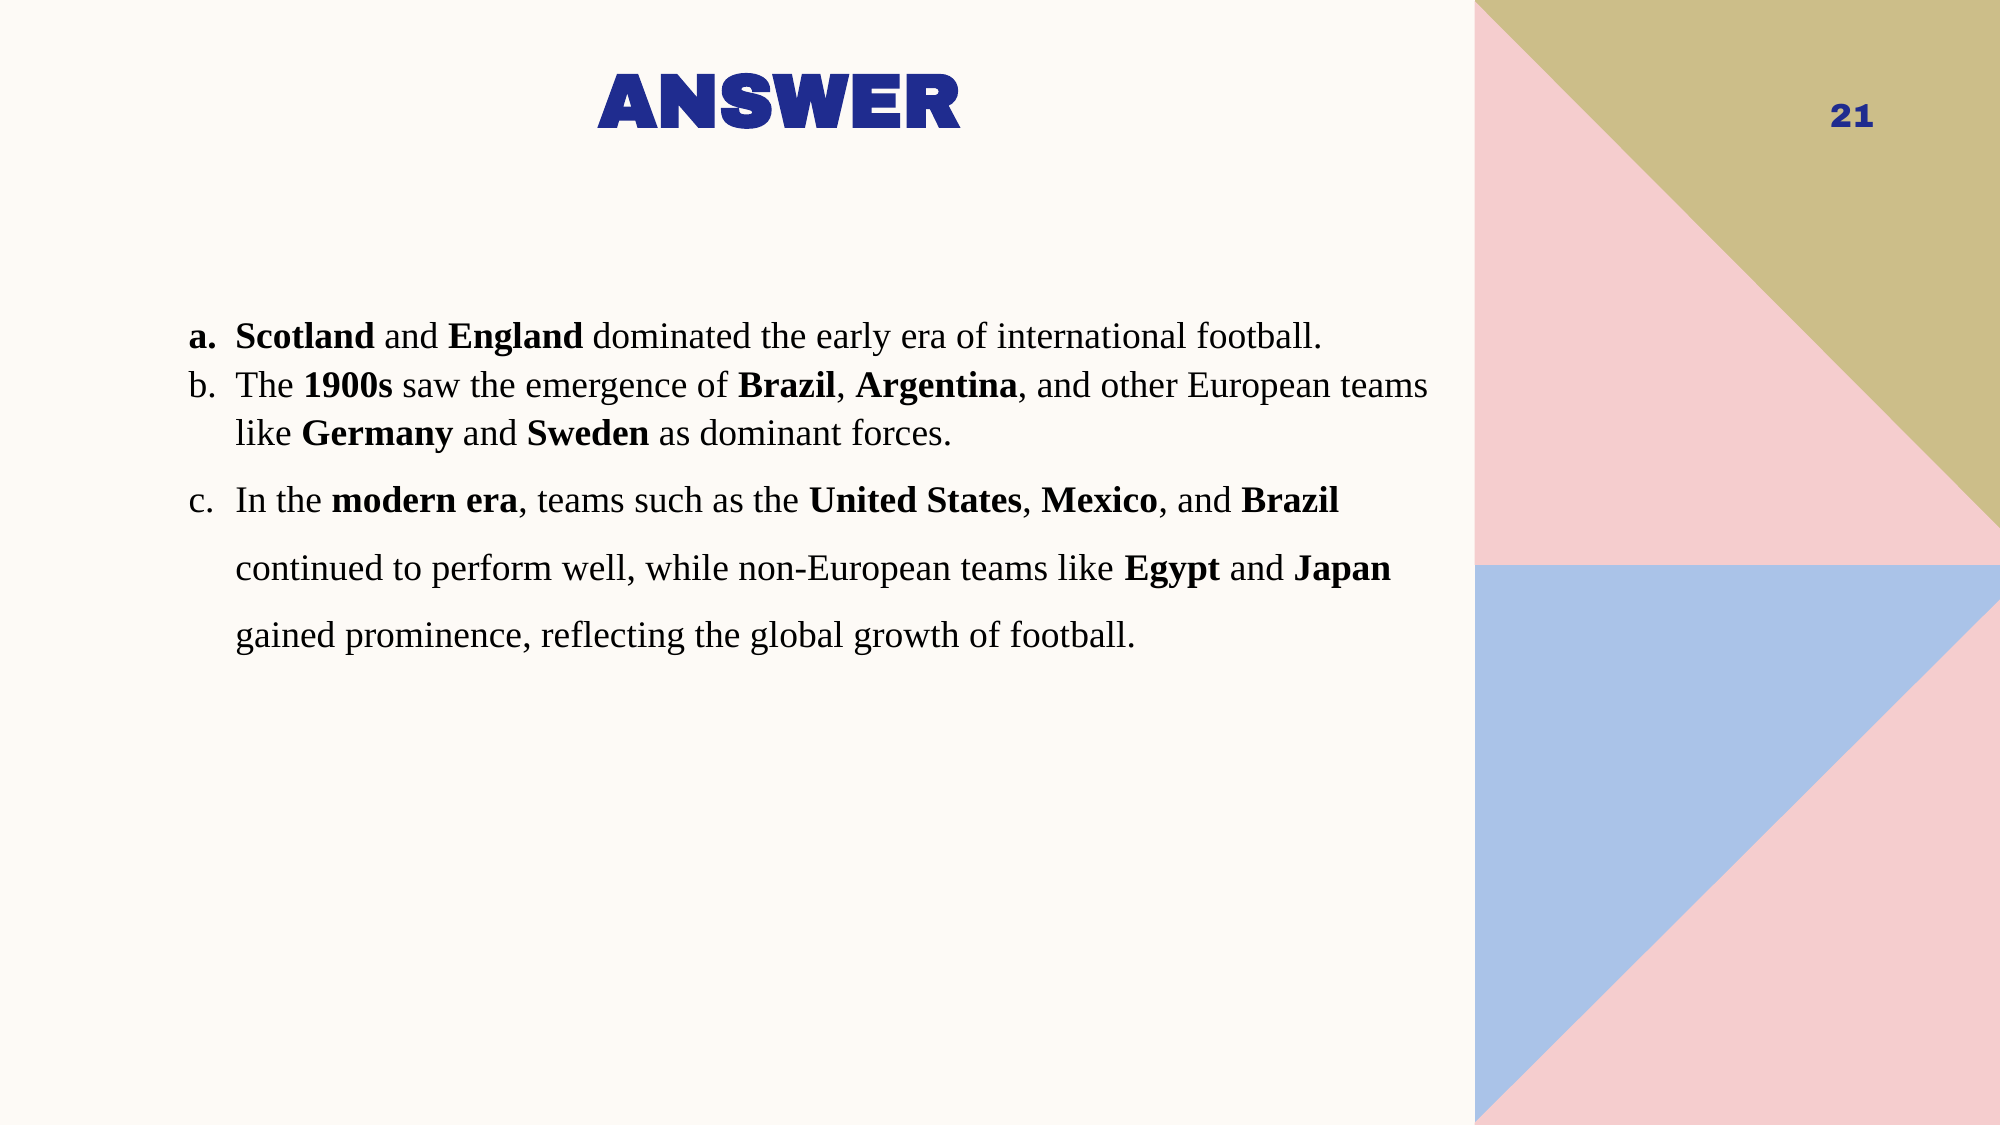

# ANSWER
21
Scotland and England dominated the early era of international football.
The 1900s saw the emergence of Brazil, Argentina, and other European teams like Germany and Sweden as dominant forces.
In the modern era, teams such as the United States, Mexico, and Brazil continued to perform well, while non-European teams like Egypt and Japan gained prominence, reflecting the global growth of football.